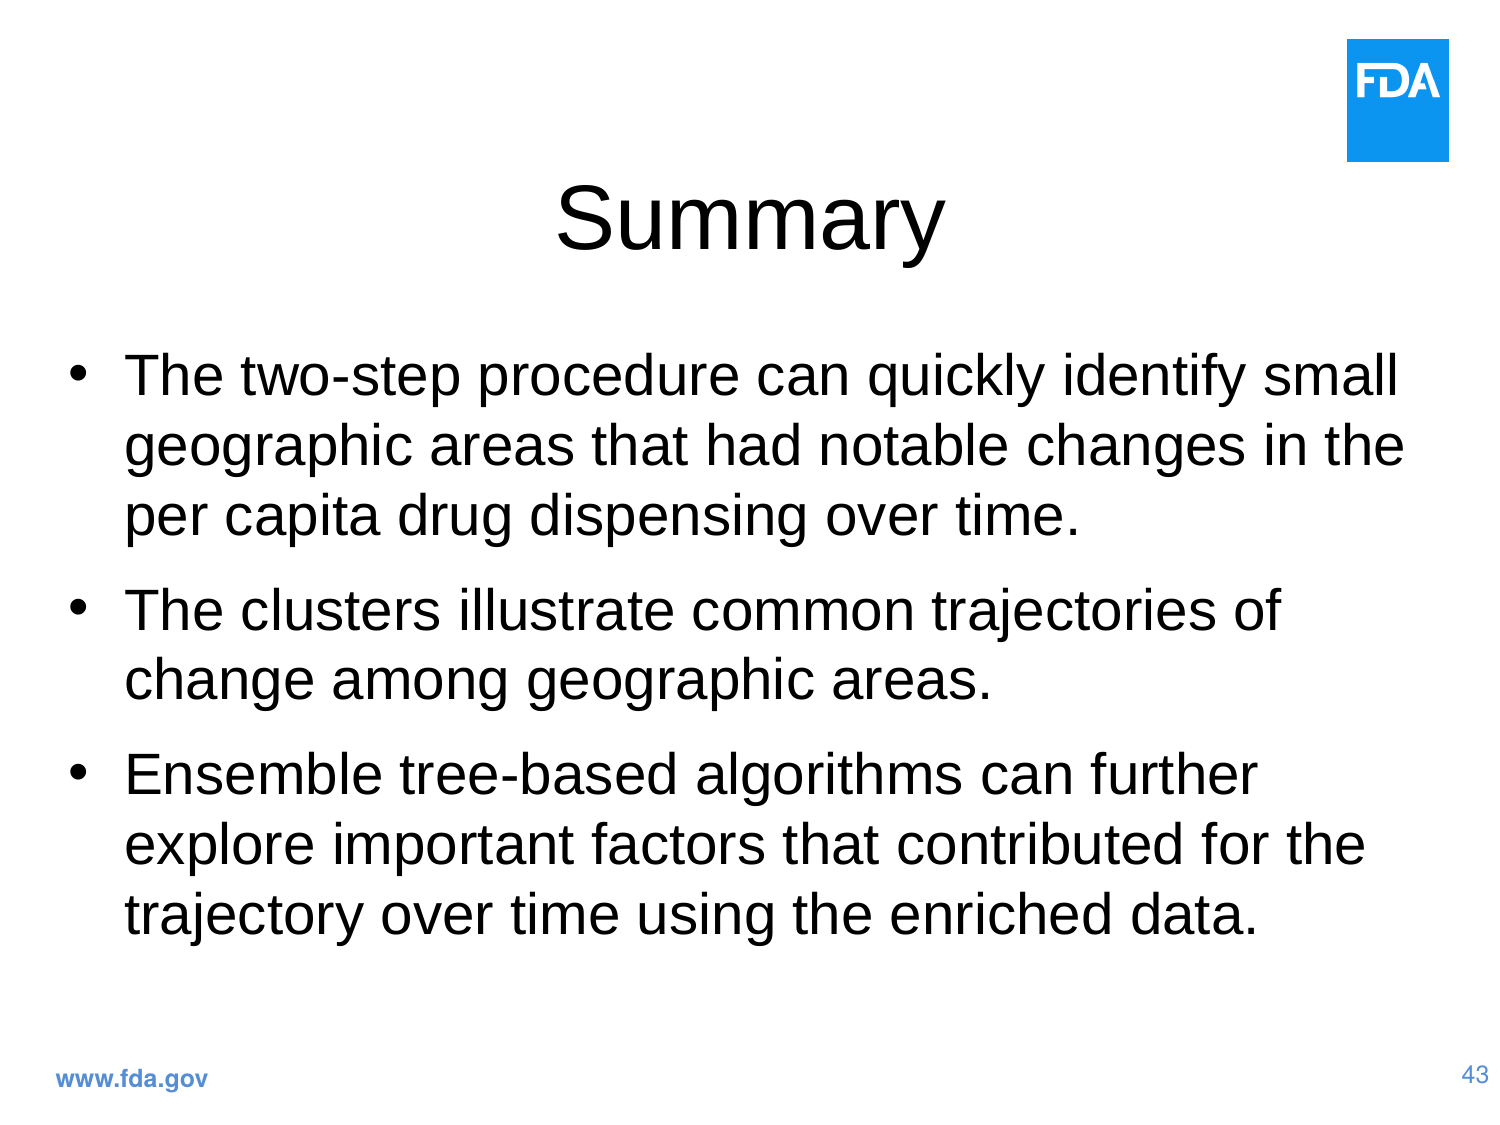

# Summary
The two-step procedure can quickly identify small geographic areas that had notable changes in the per capita drug dispensing over time.
The clusters illustrate common trajectories of change among geographic areas.
Ensemble tree-based algorithms can further explore important factors that contributed for the trajectory over time using the enriched data.
www.fda.gov